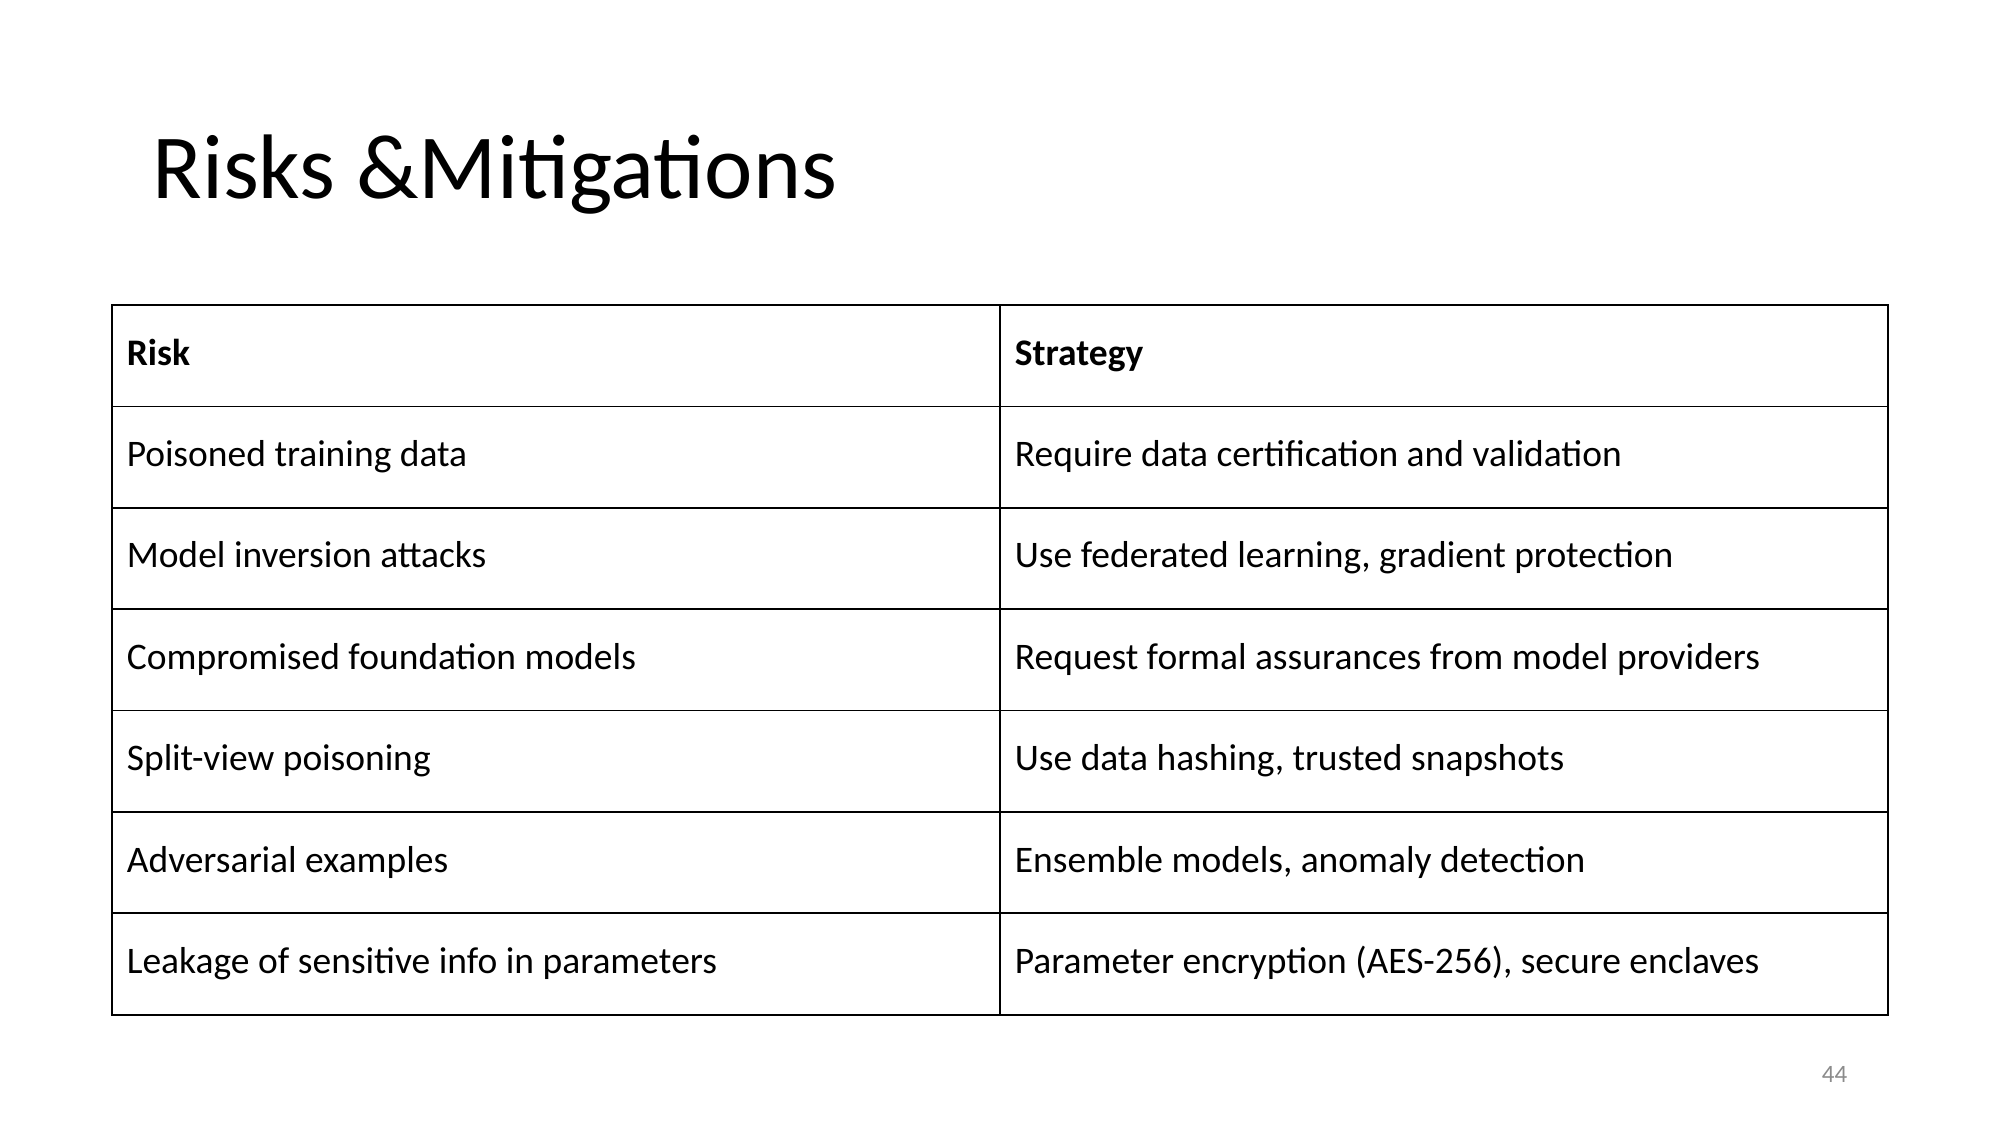

# Risks &Mitigations
| Risk | Strategy |
| --- | --- |
| Poisoned training data | Require data certification and validation |
| Model inversion attacks | Use federated learning, gradient protection |
| Compromised foundation models | Request formal assurances from model providers |
| Split-view poisoning | Use data hashing, trusted snapshots |
| Adversarial examples | Ensemble models, anomaly detection |
| Leakage of sensitive info in parameters | Parameter encryption (AES-256), secure enclaves |
44